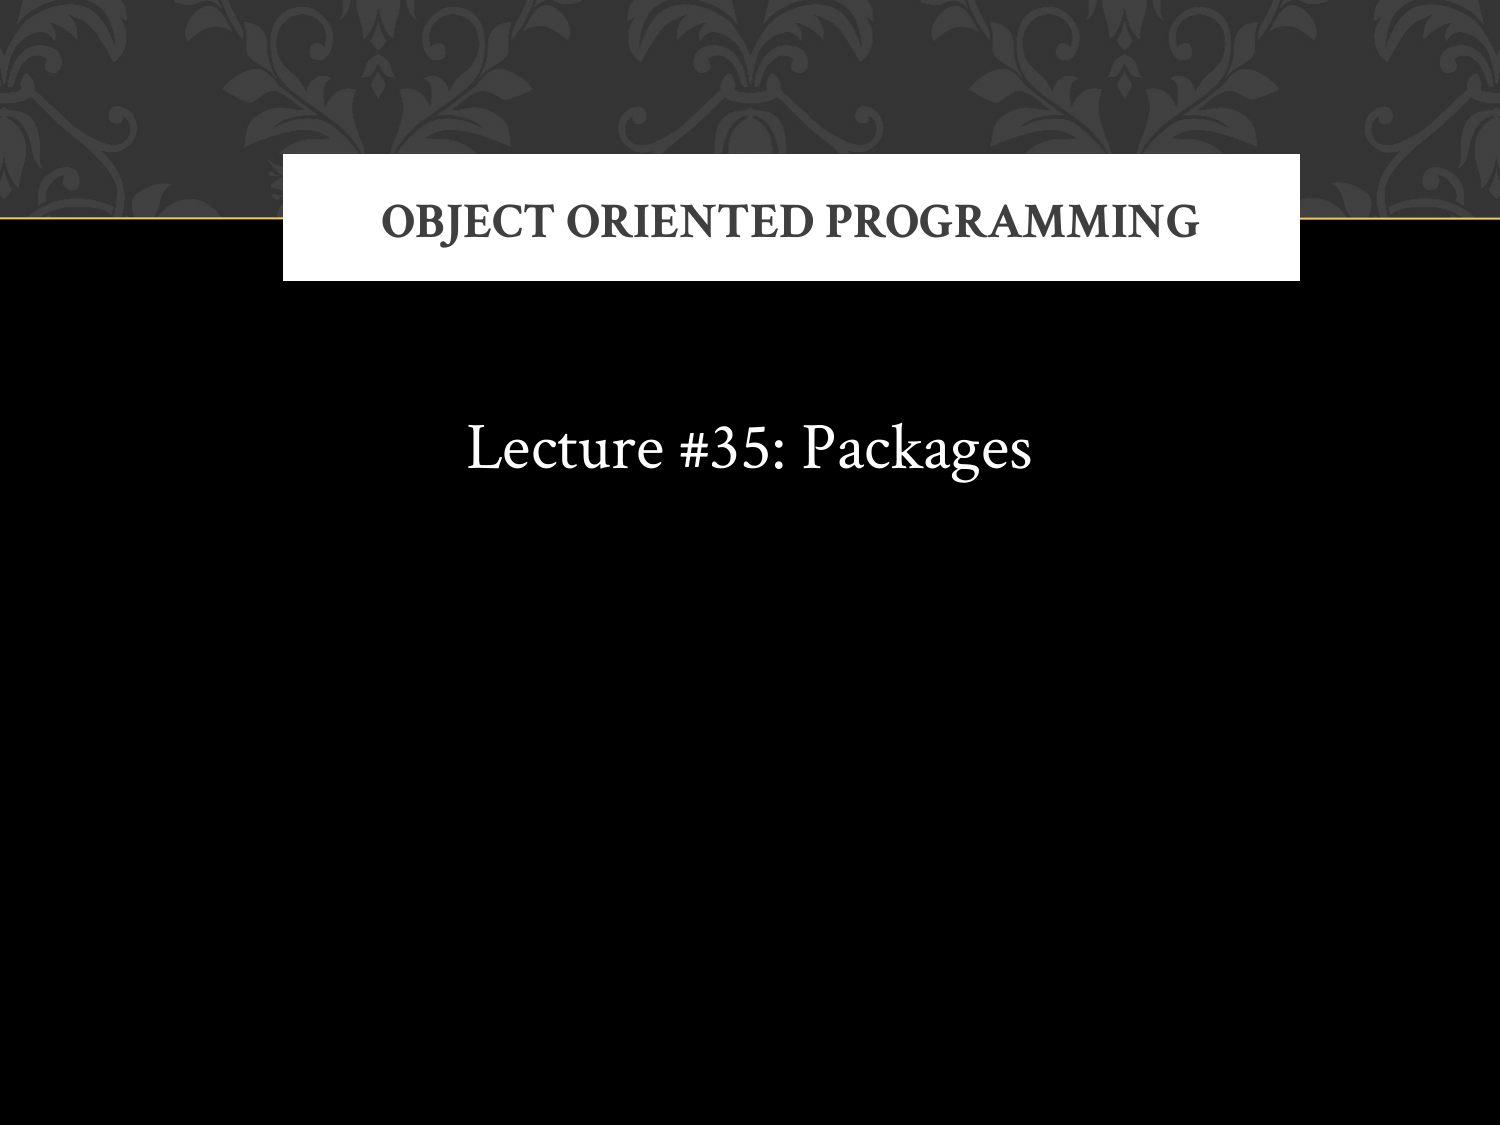

# OBJECT ORIENTED PROGRAMMING

Lecture #35: Packages